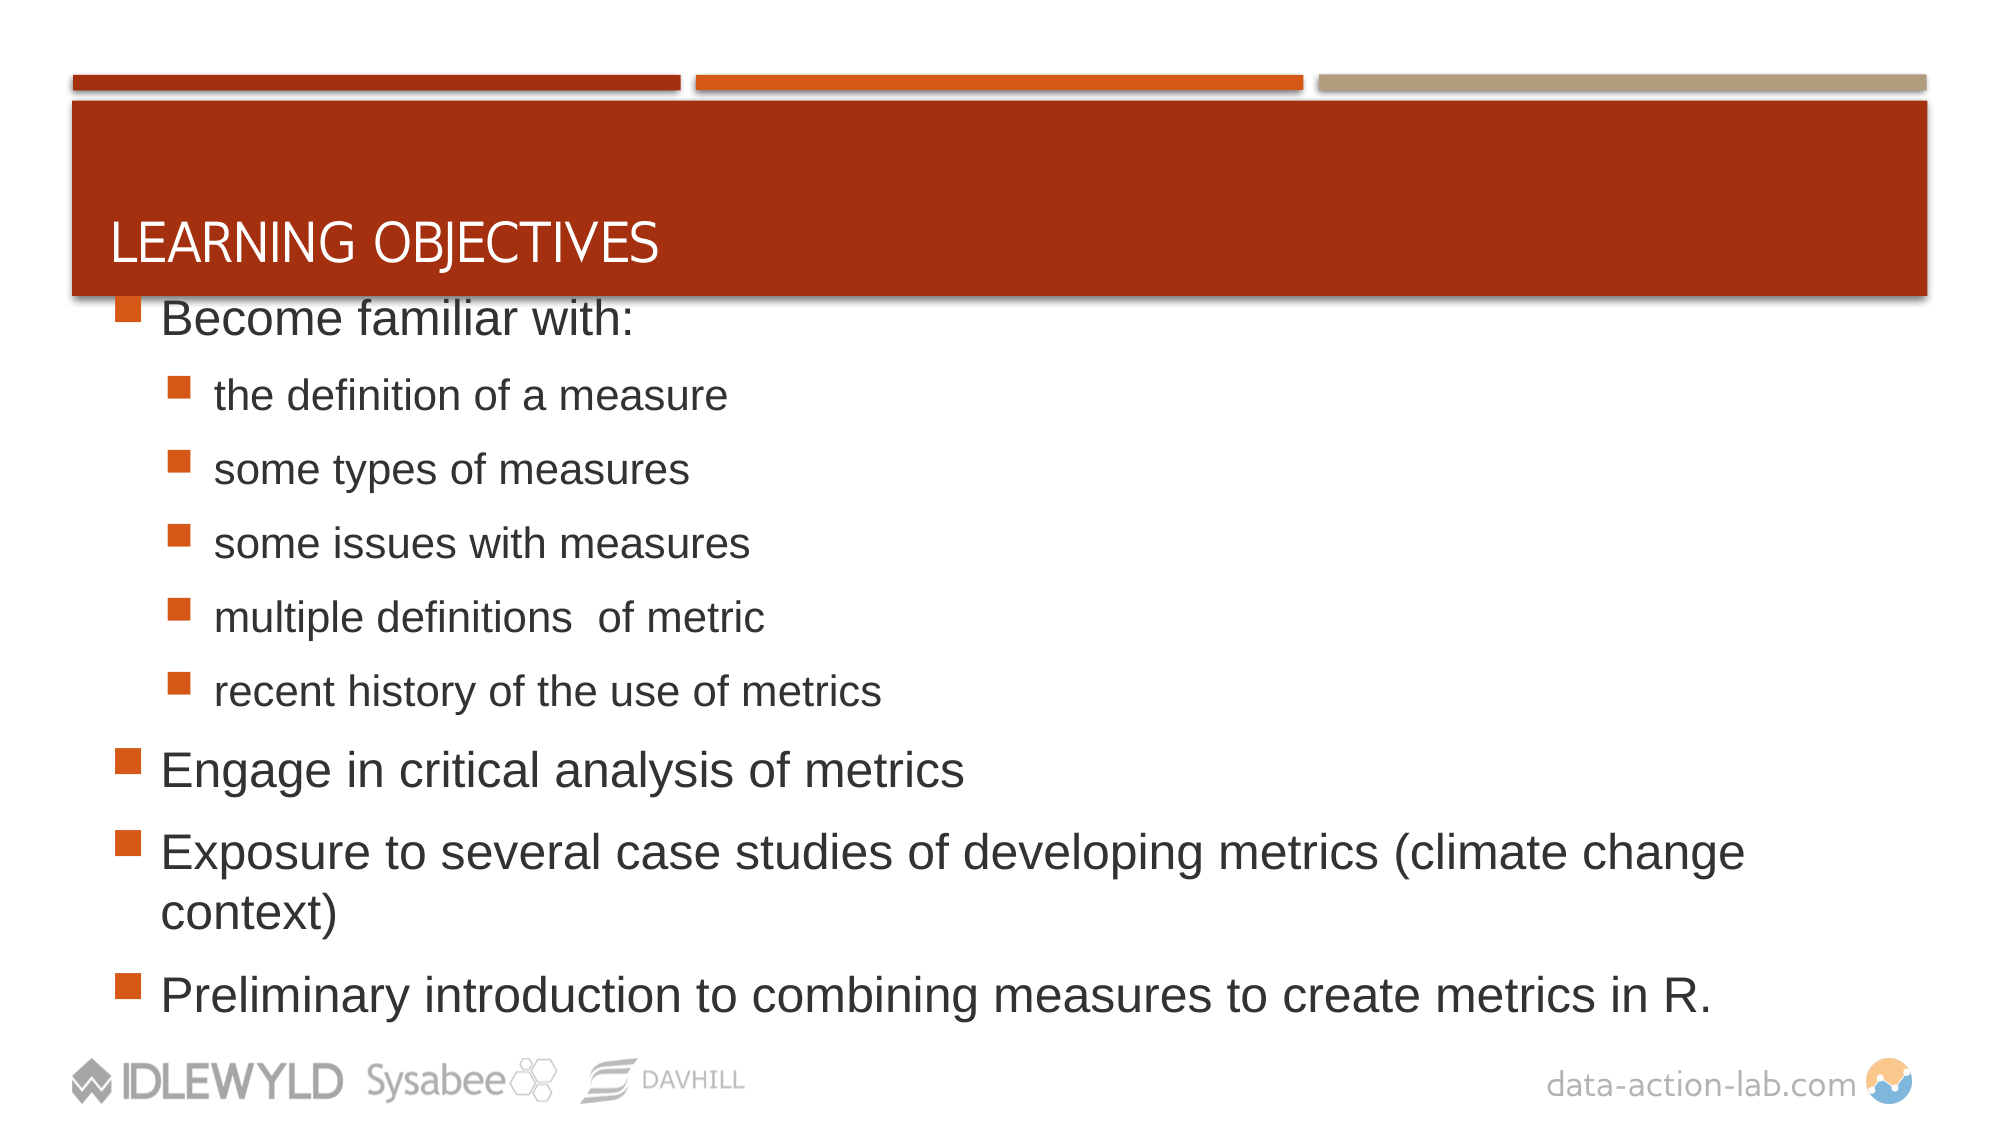

# Learning Objectives
Become familiar with:
the definition of a measure
some types of measures
some issues with measures
multiple definitions  of metric
recent history of the use of metrics
Engage in critical analysis of metrics
Exposure to several case studies of developing metrics (climate change context)
Preliminary introduction to combining measures to create metrics in R.